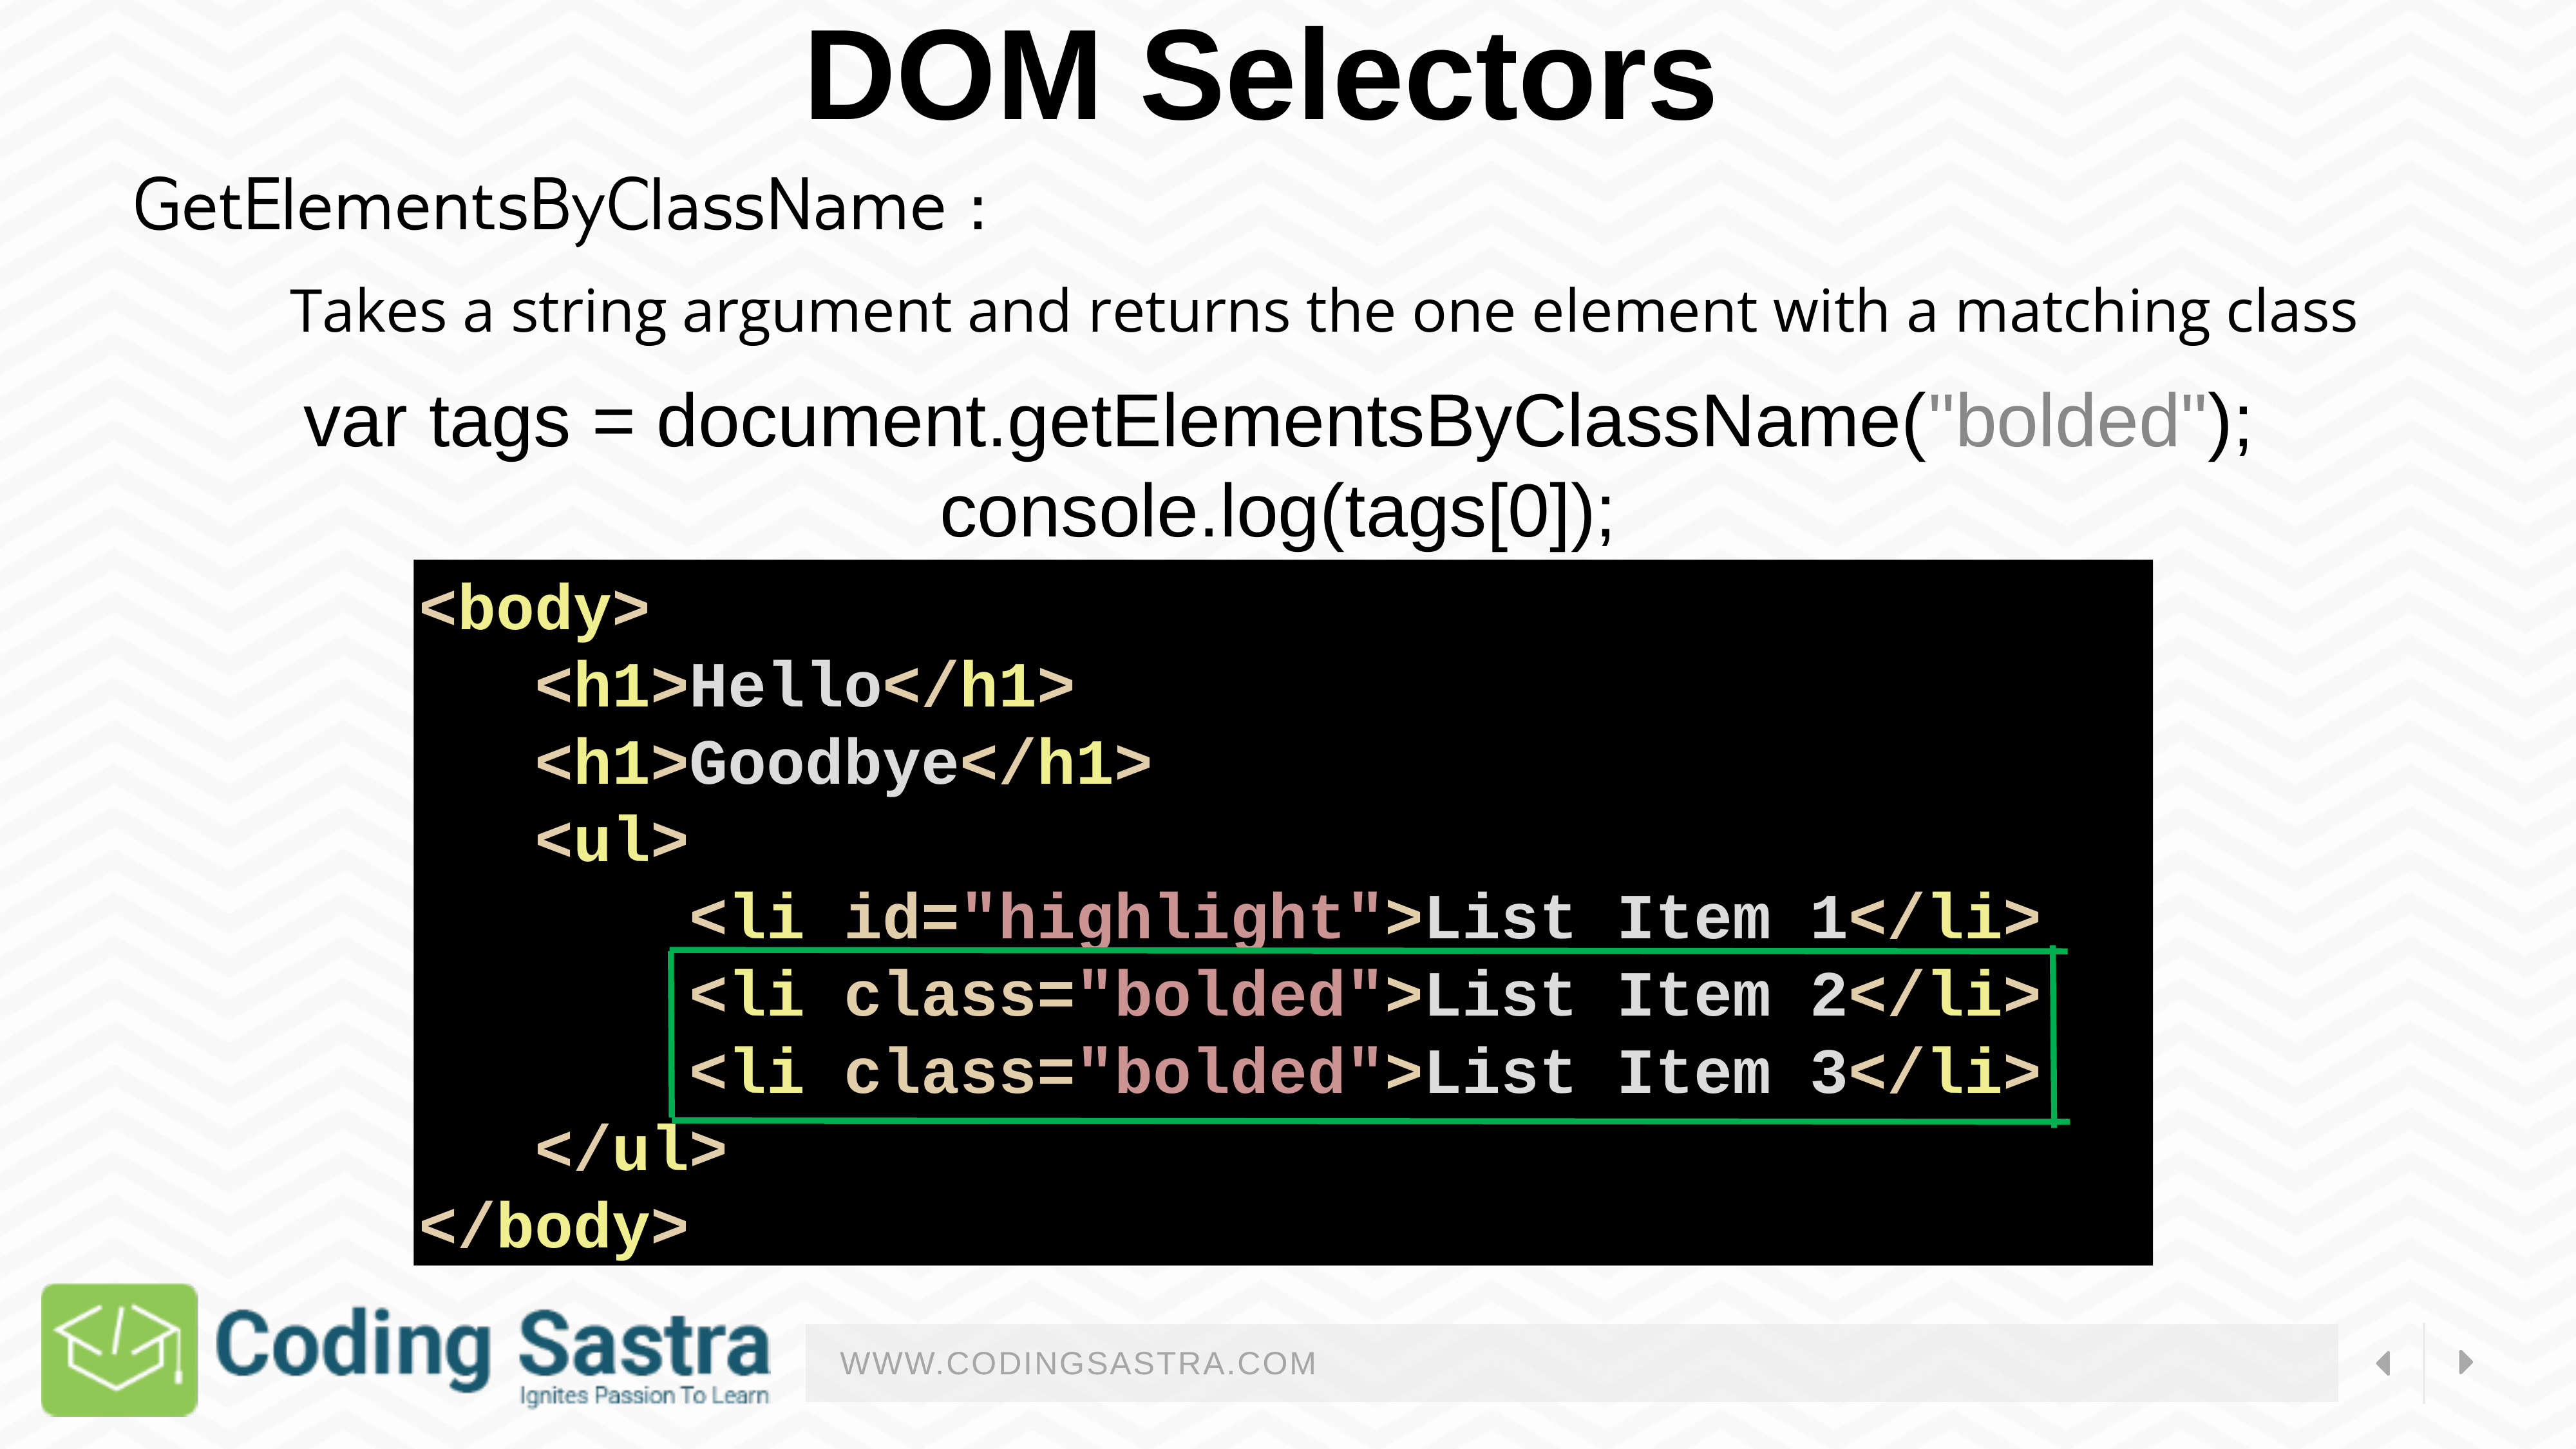

DOM Selectors
GetElementsByClassName :
Takes a string argument and returns the one element with a matching class
var tags = document.getElementsByClassName("bolded"); console.log(tags[0]);
<body>
   <h1>Hello</h1>
   <h1>Goodbye</h1>
   <ul>
       <li id="highlight">List Item 1</li>
       <li class="bolded">List Item 2</li>
       <li class="bolded">List Item 3</li>
   </ul>
</body>